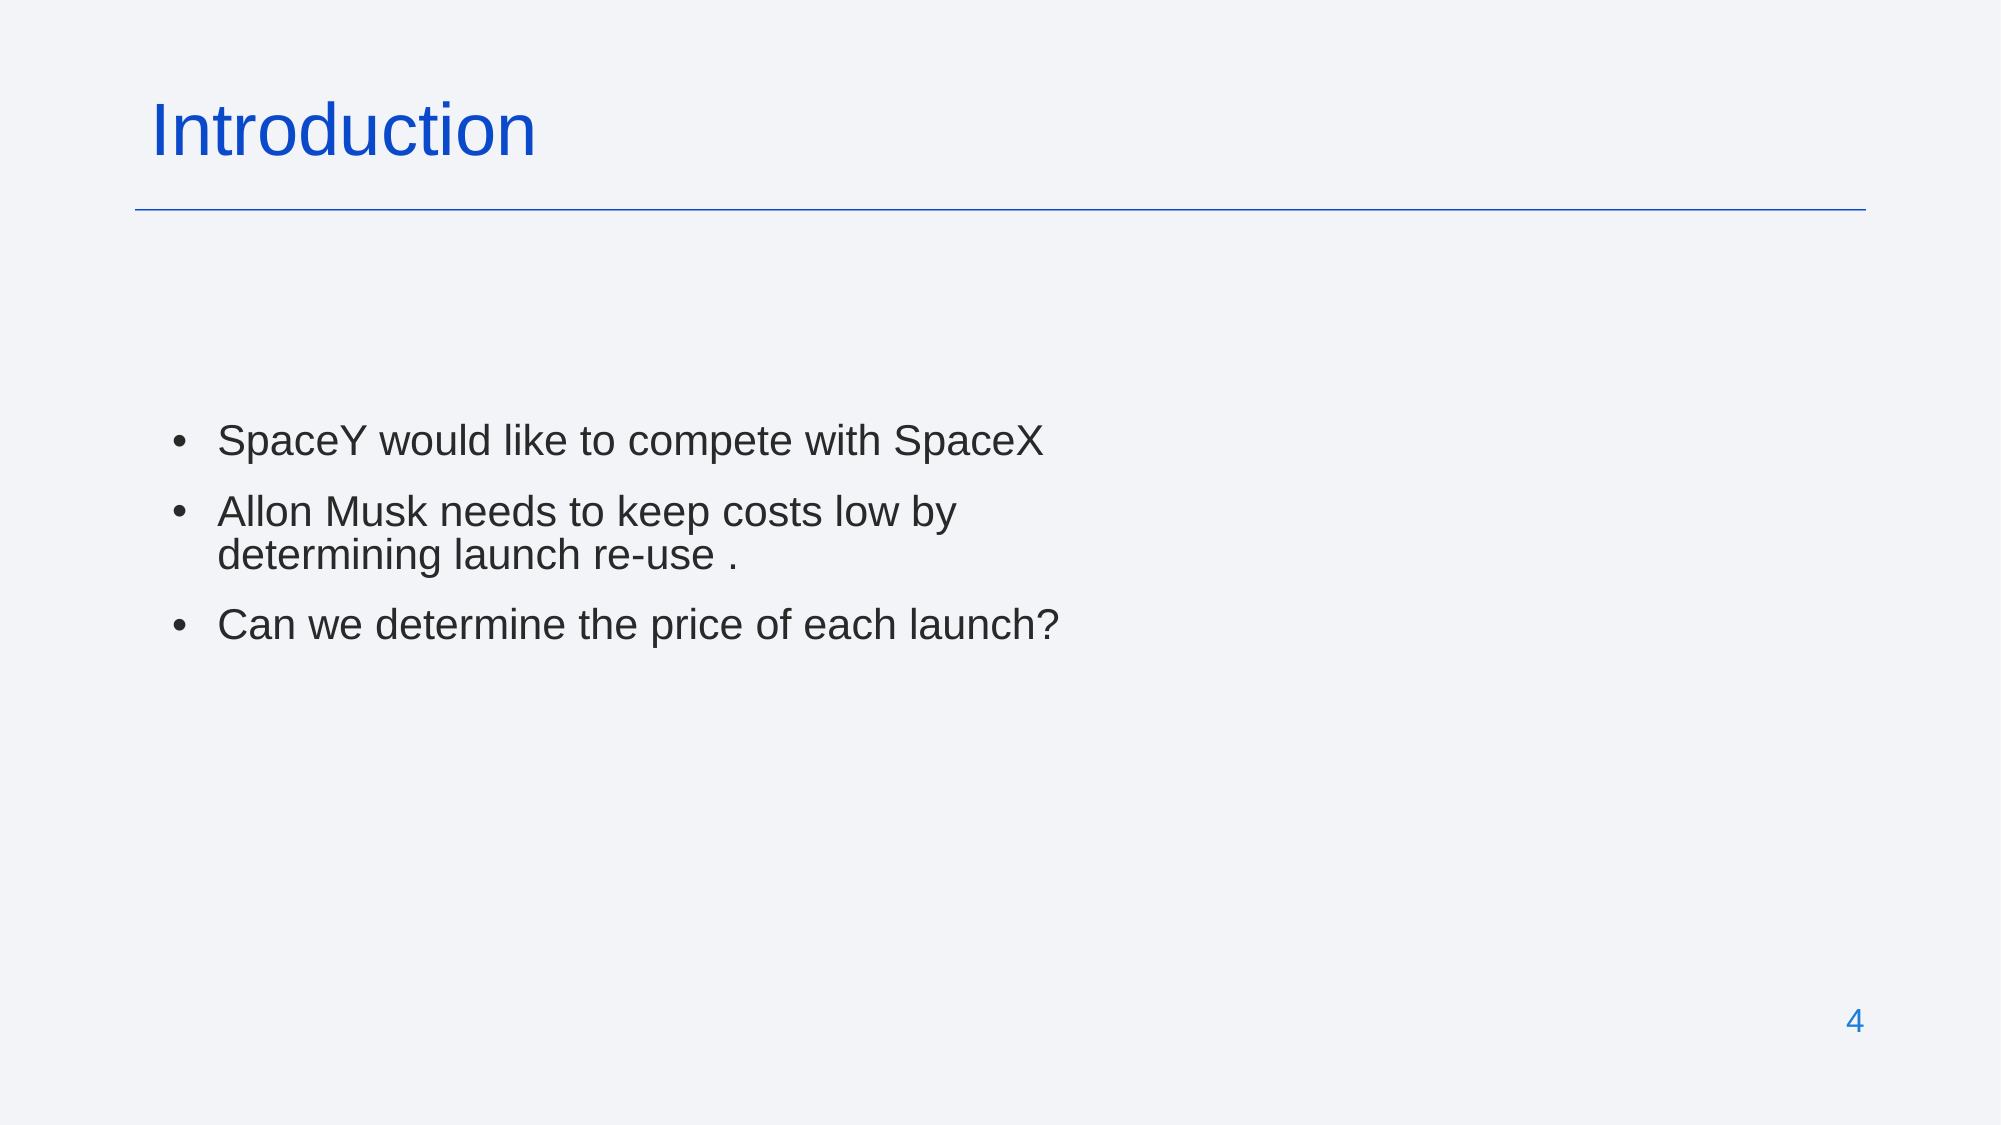

Introduction
SpaceY would like to compete with SpaceX
Allon Musk needs to keep costs low by determining launch re-use .
Can we determine the price of each launch?
4